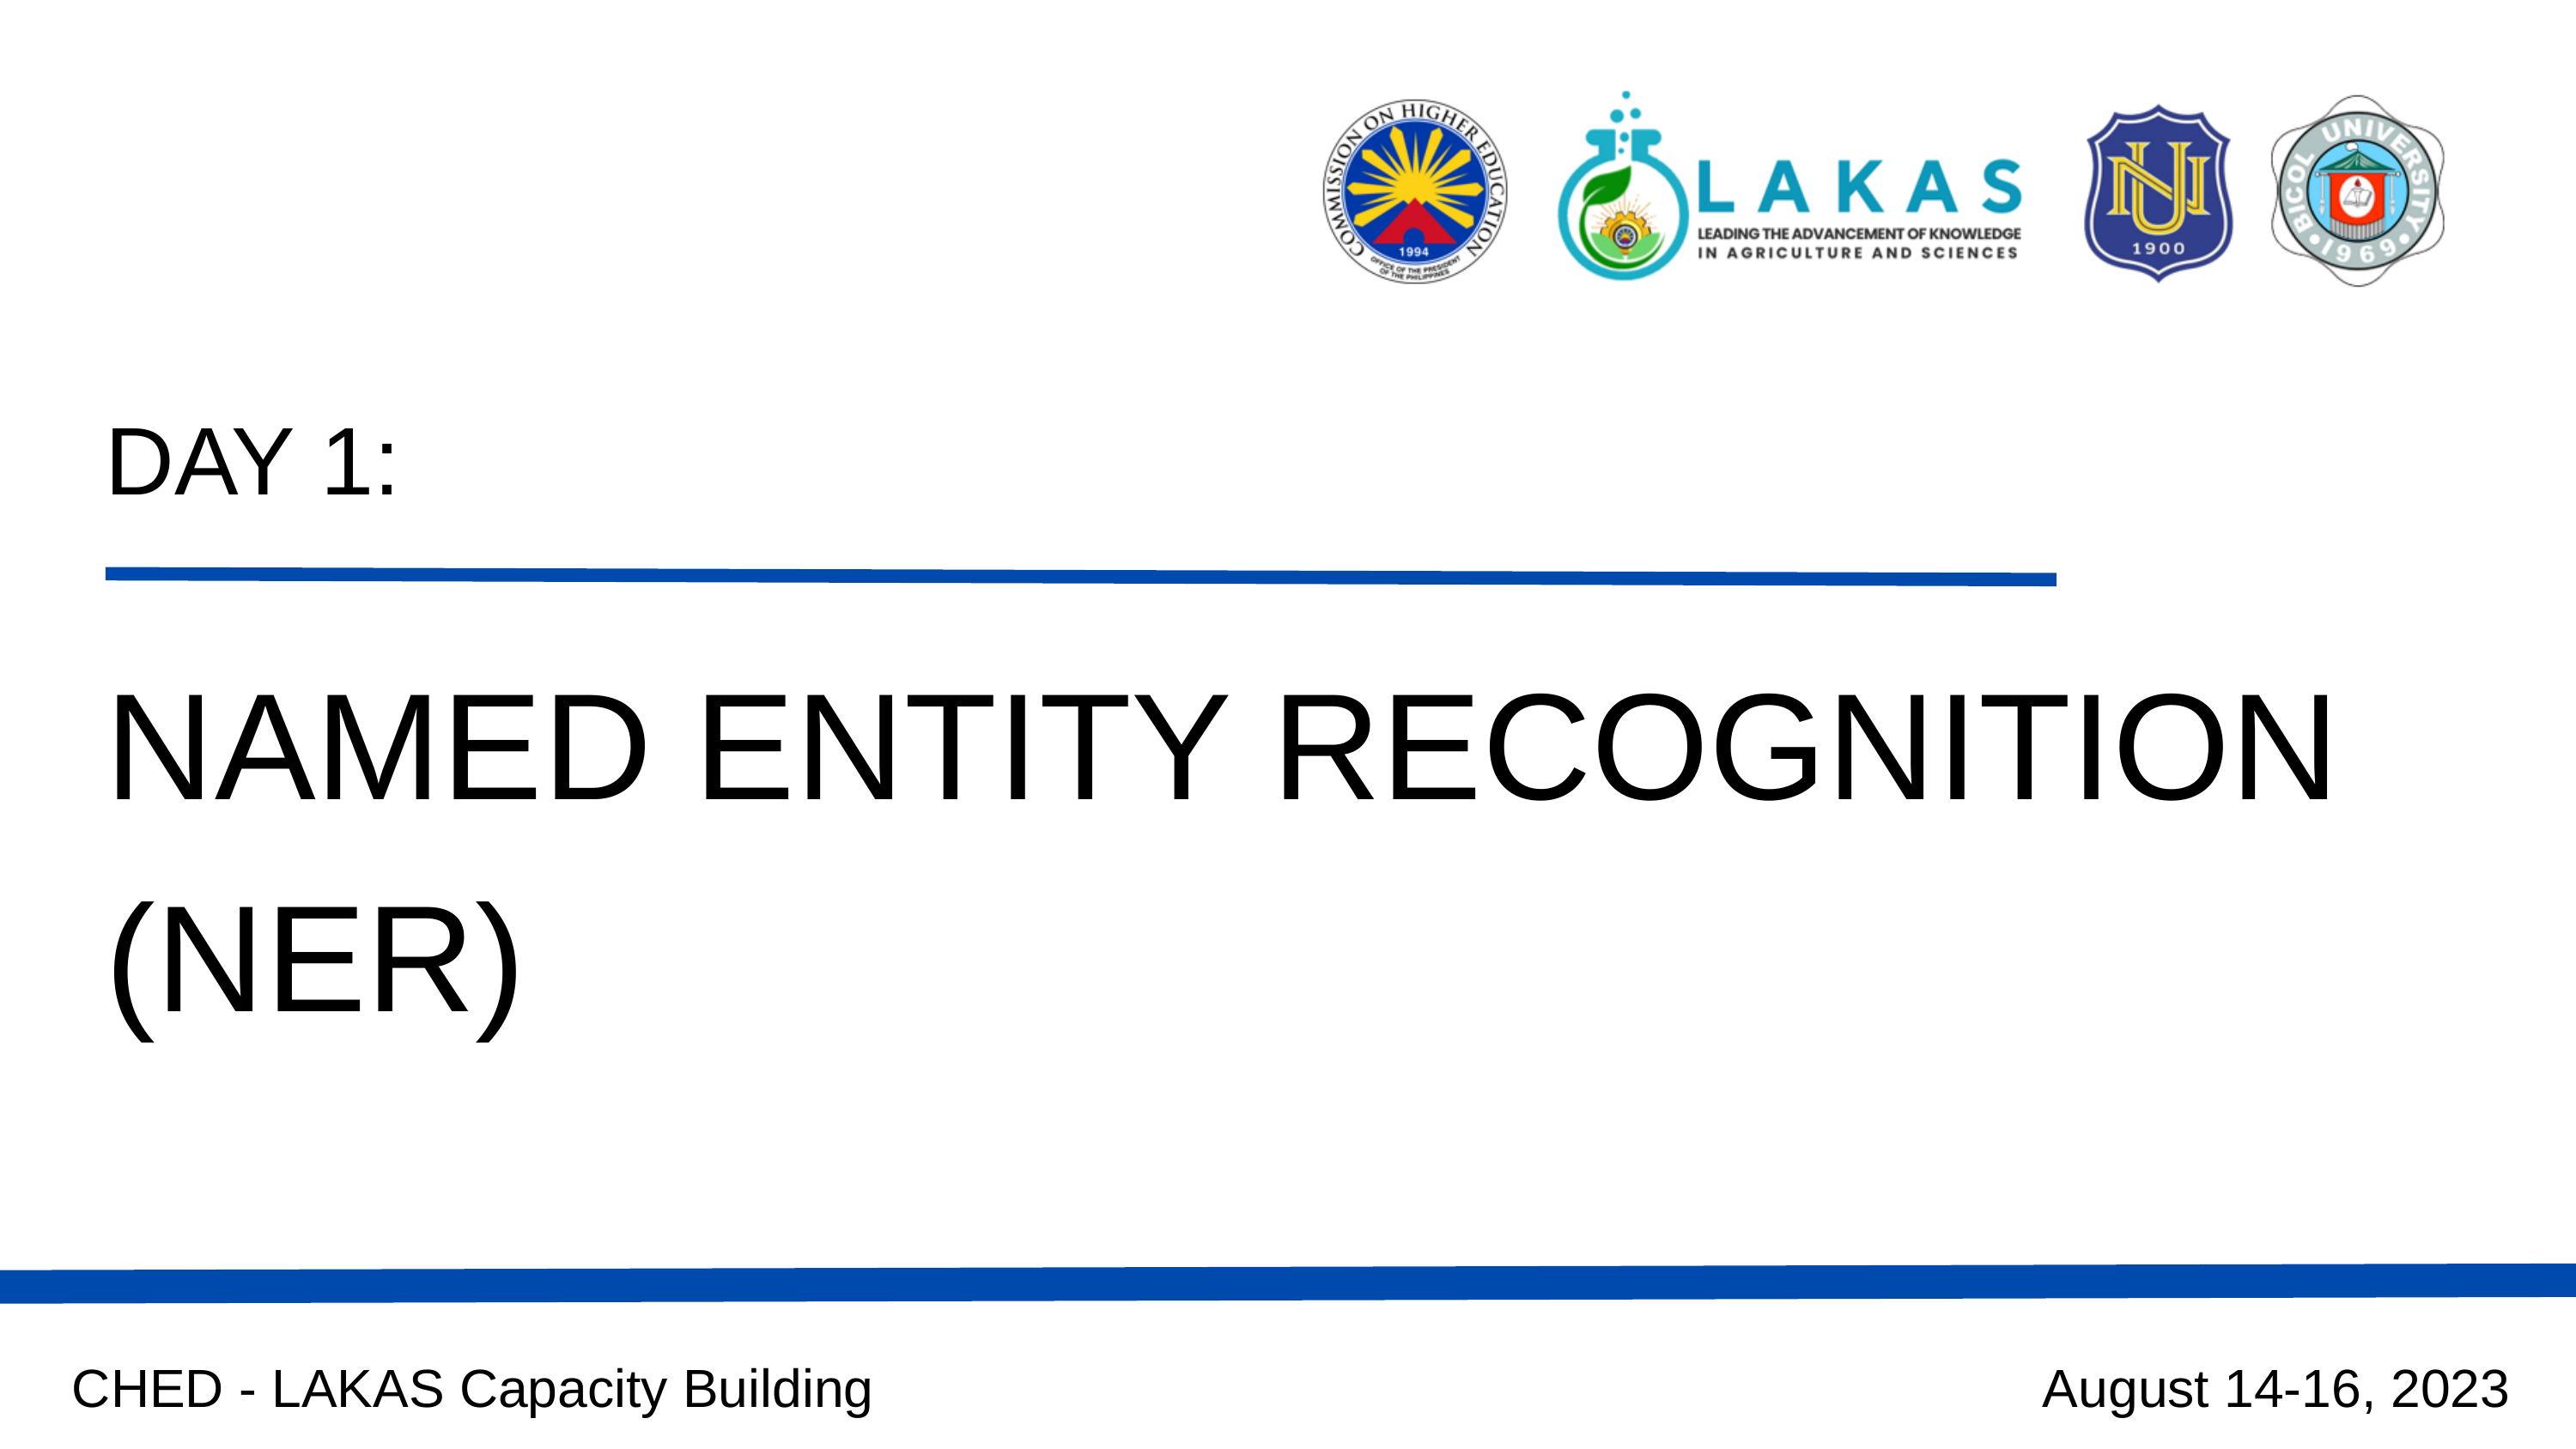

DAY 1:

NAMED ENTITY RECOGNITION
(NER)

CHED - LAKAS Capacity Building
August 14-16, 2023